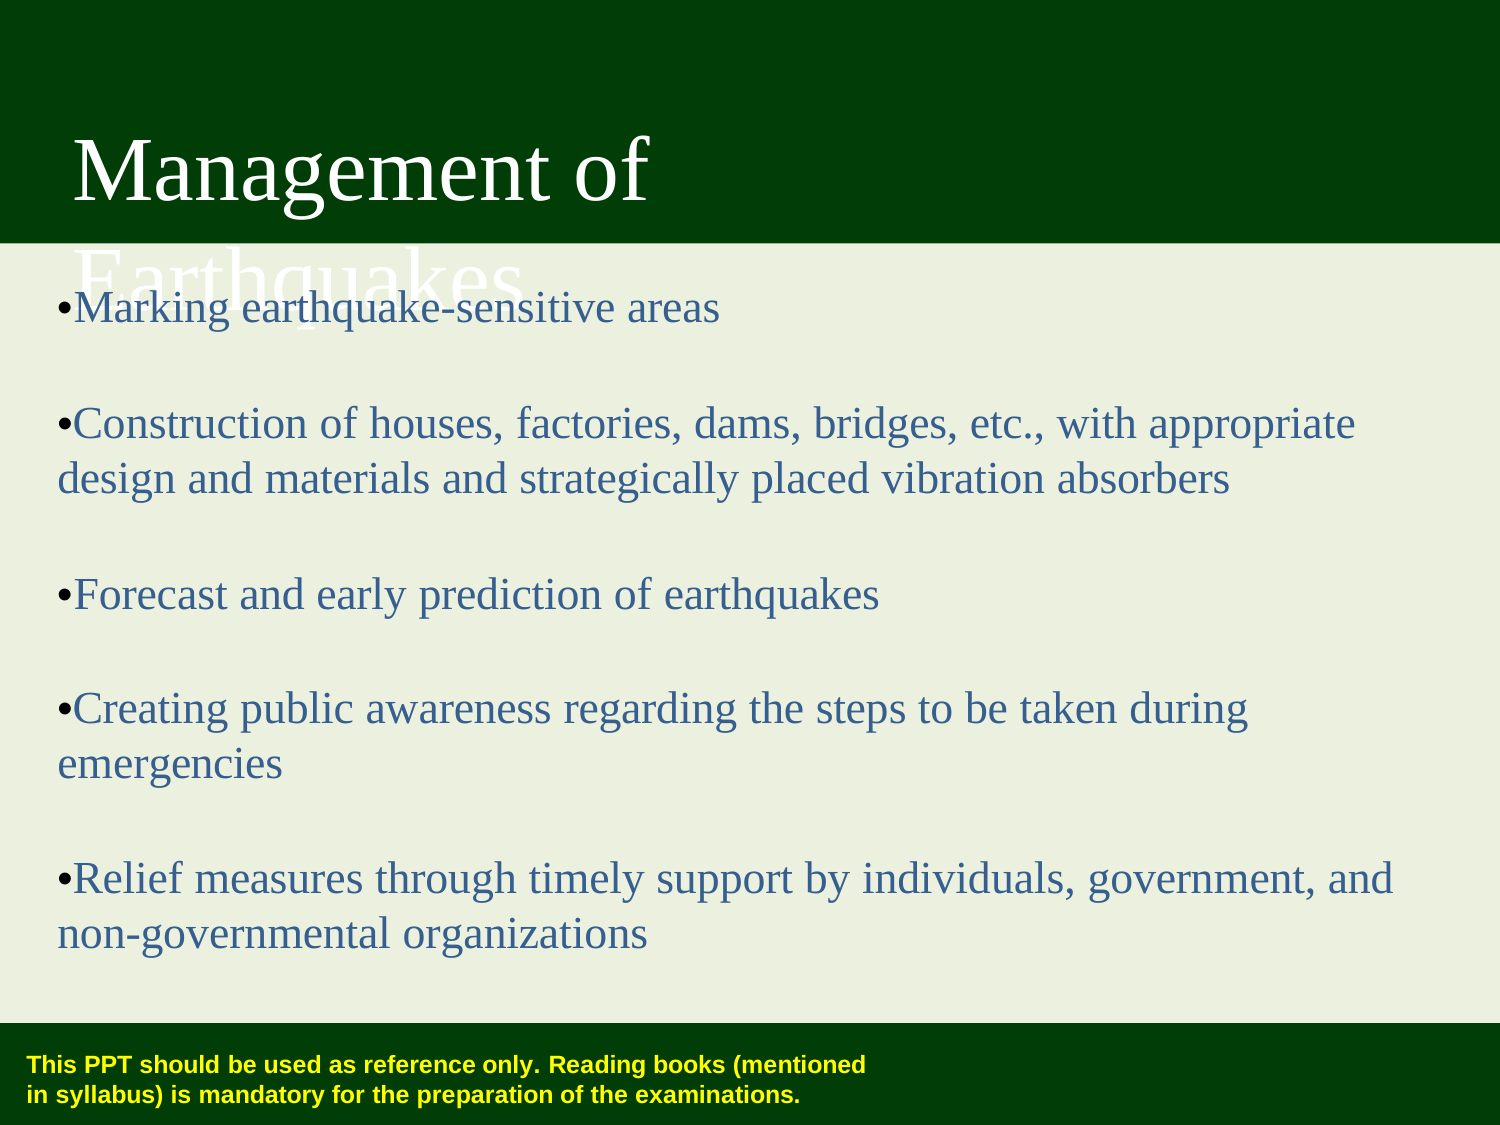

Management of Earthquakes
•Marking earthquake-sensitive areas

•Construction of houses, factories, dams, bridges, etc., with appropriate design and materials and strategically placed vibration absorbers

•Forecast and early prediction of earthquakes

•Creating public awareness regarding the steps to be taken during
emergencies

•Relief measures through timely support by individuals, government, and non-governmental organizations
This PPT should be used as reference only. Reading books (mentioned in syllabus) is mandatory for the preparation of the examinations.